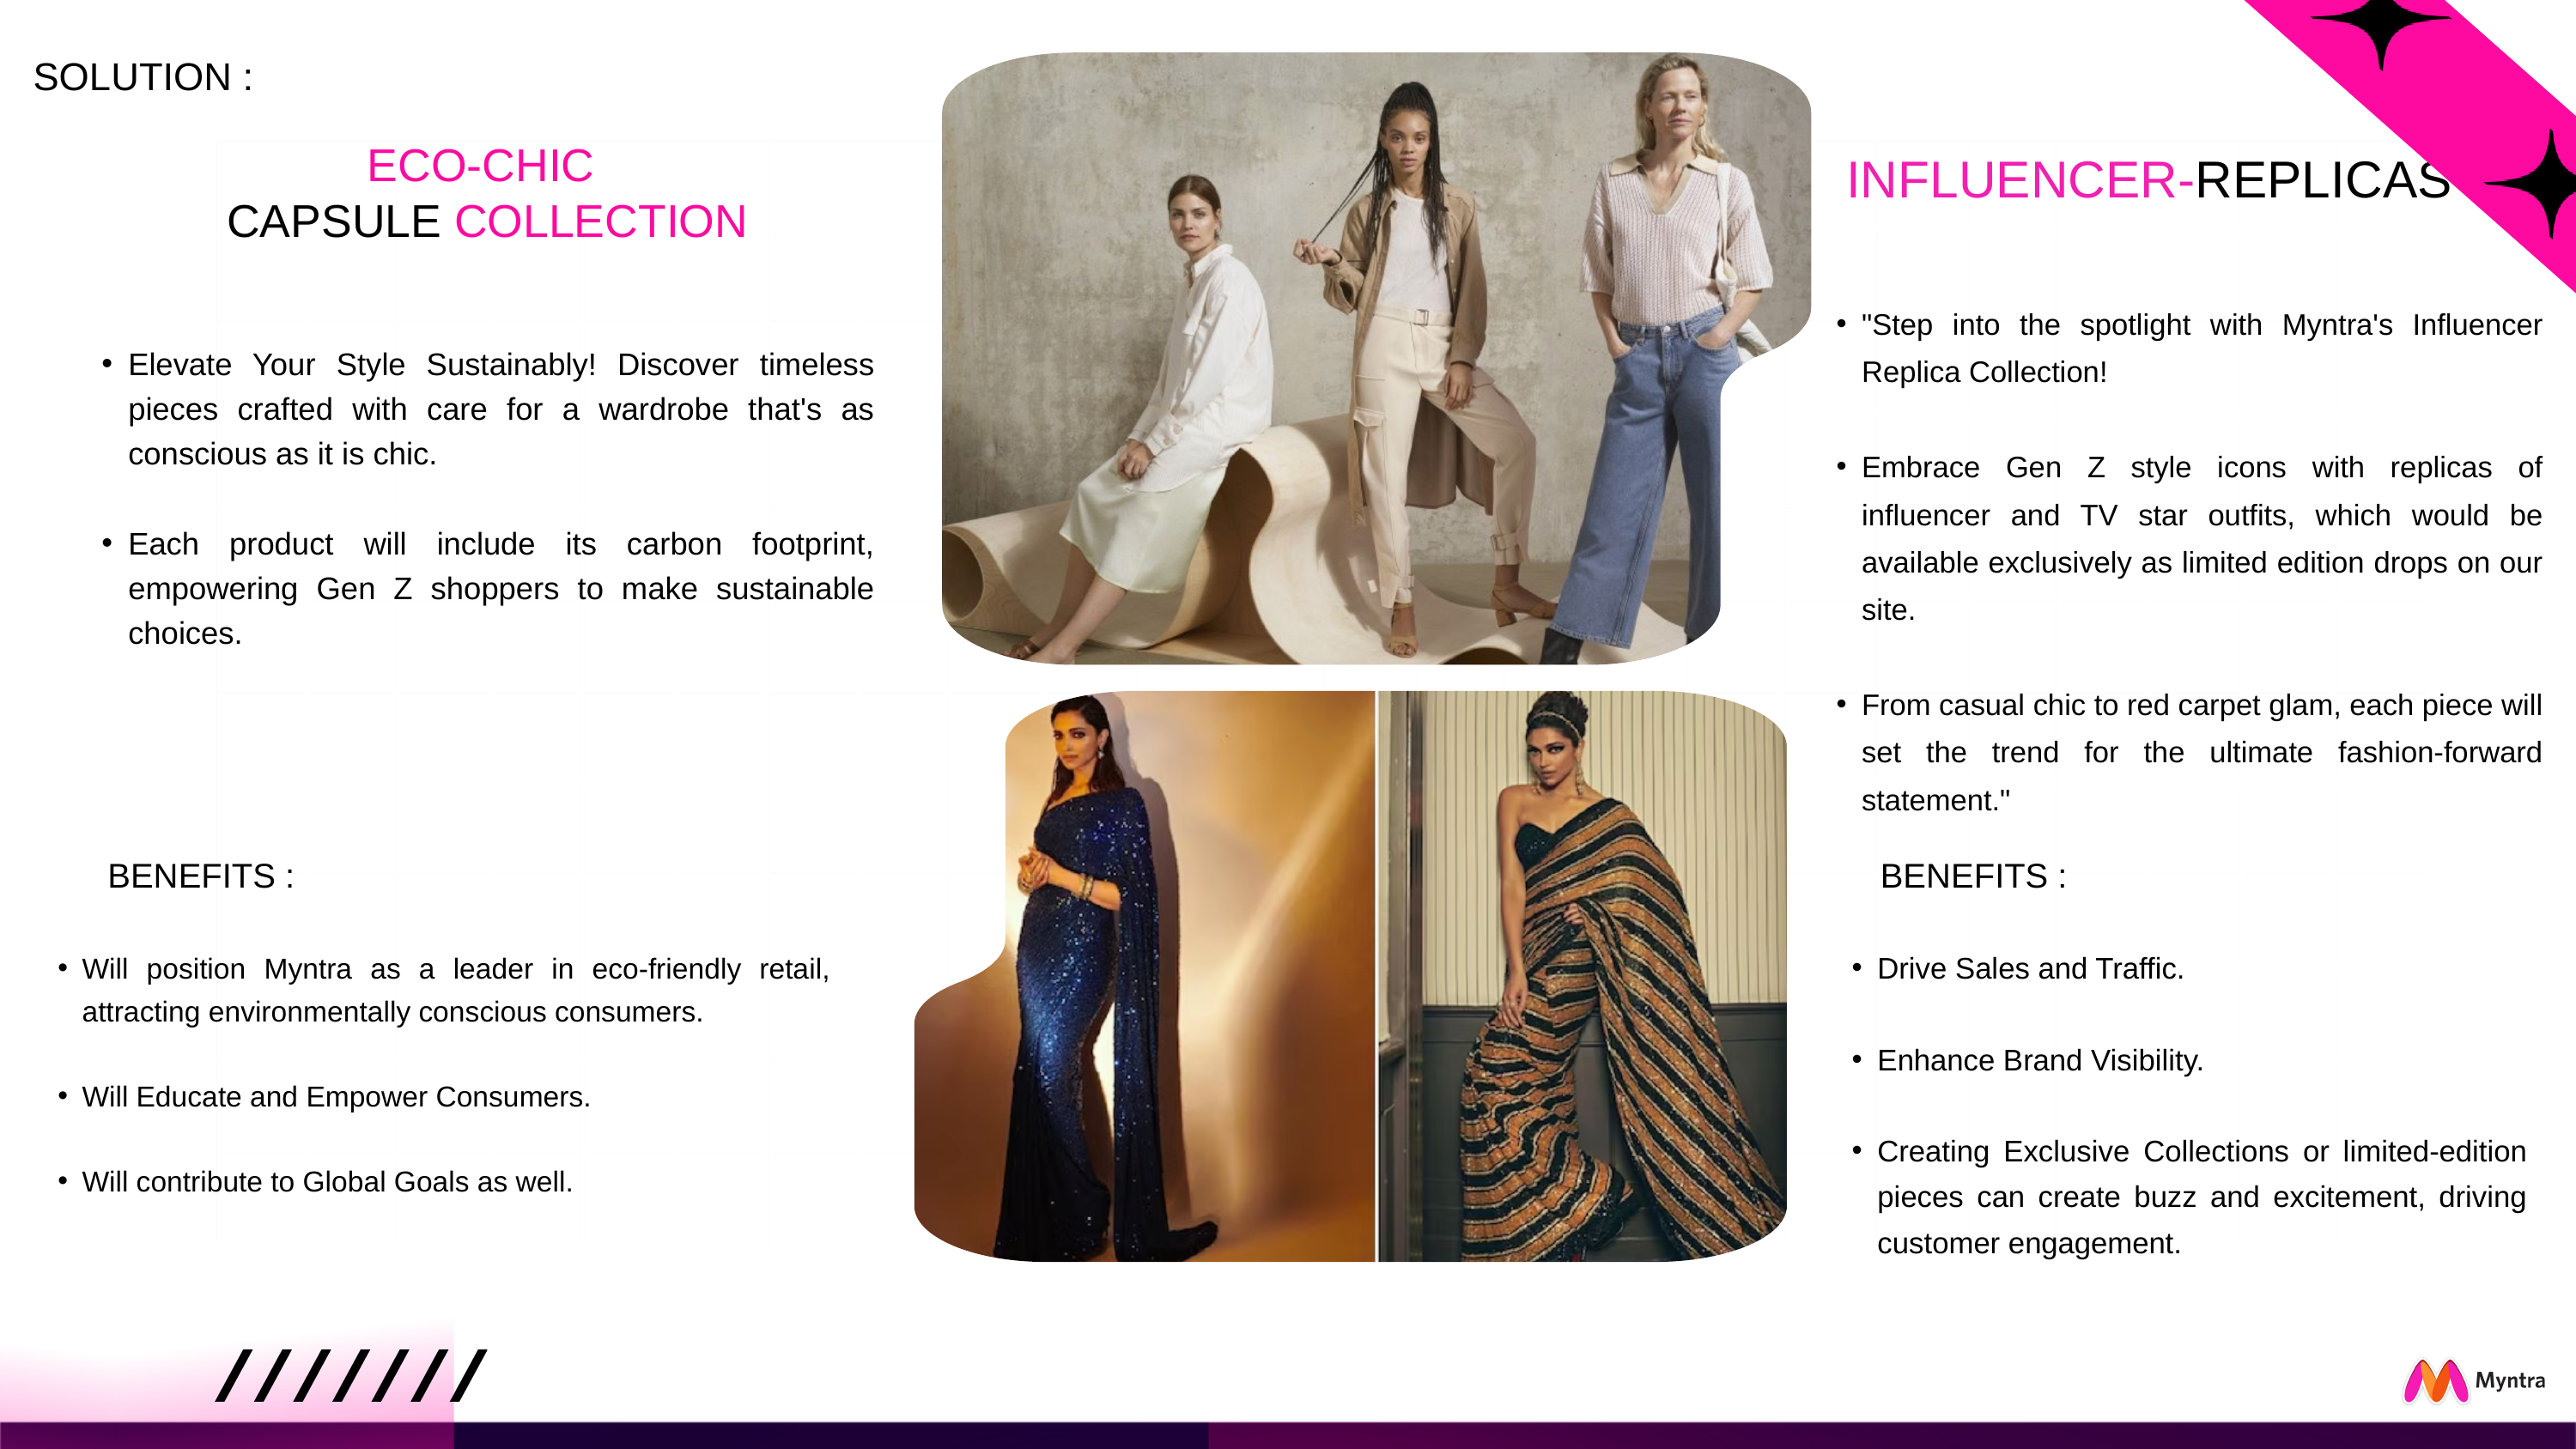

SOLUTION :

ECO-CHIC
CAPSULE COLLECTION

INFLUENCER-REPLICAS
"Step into the spotlight with Myntra's Influencer Replica Collection!

Embrace Gen Z style icons with replicas of influencer and TV star outfits, which would be available exclusively as limited edition drops on our site.

From casual chic to red carpet glam, each piece will set the trend for the ultimate fashion-forward statement."
Elevate Your Style Sustainably! Discover timeless pieces crafted with care for a wardrobe that's as conscious as it is chic.

Each product will include its carbon footprint, empowering Gen Z shoppers to make sustainable choices.

BENEFITS :
BENEFITS :
Drive Sales and Traffic.

Enhance Brand Visibility.

Creating Exclusive Collections or limited-edition pieces can create buzz and excitement, driving customer engagement.
Will position Myntra as a leader in eco-friendly retail, attracting environmentally conscious consumers.

Will Educate and Empower Consumers.

Will contribute to Global Goals as well.